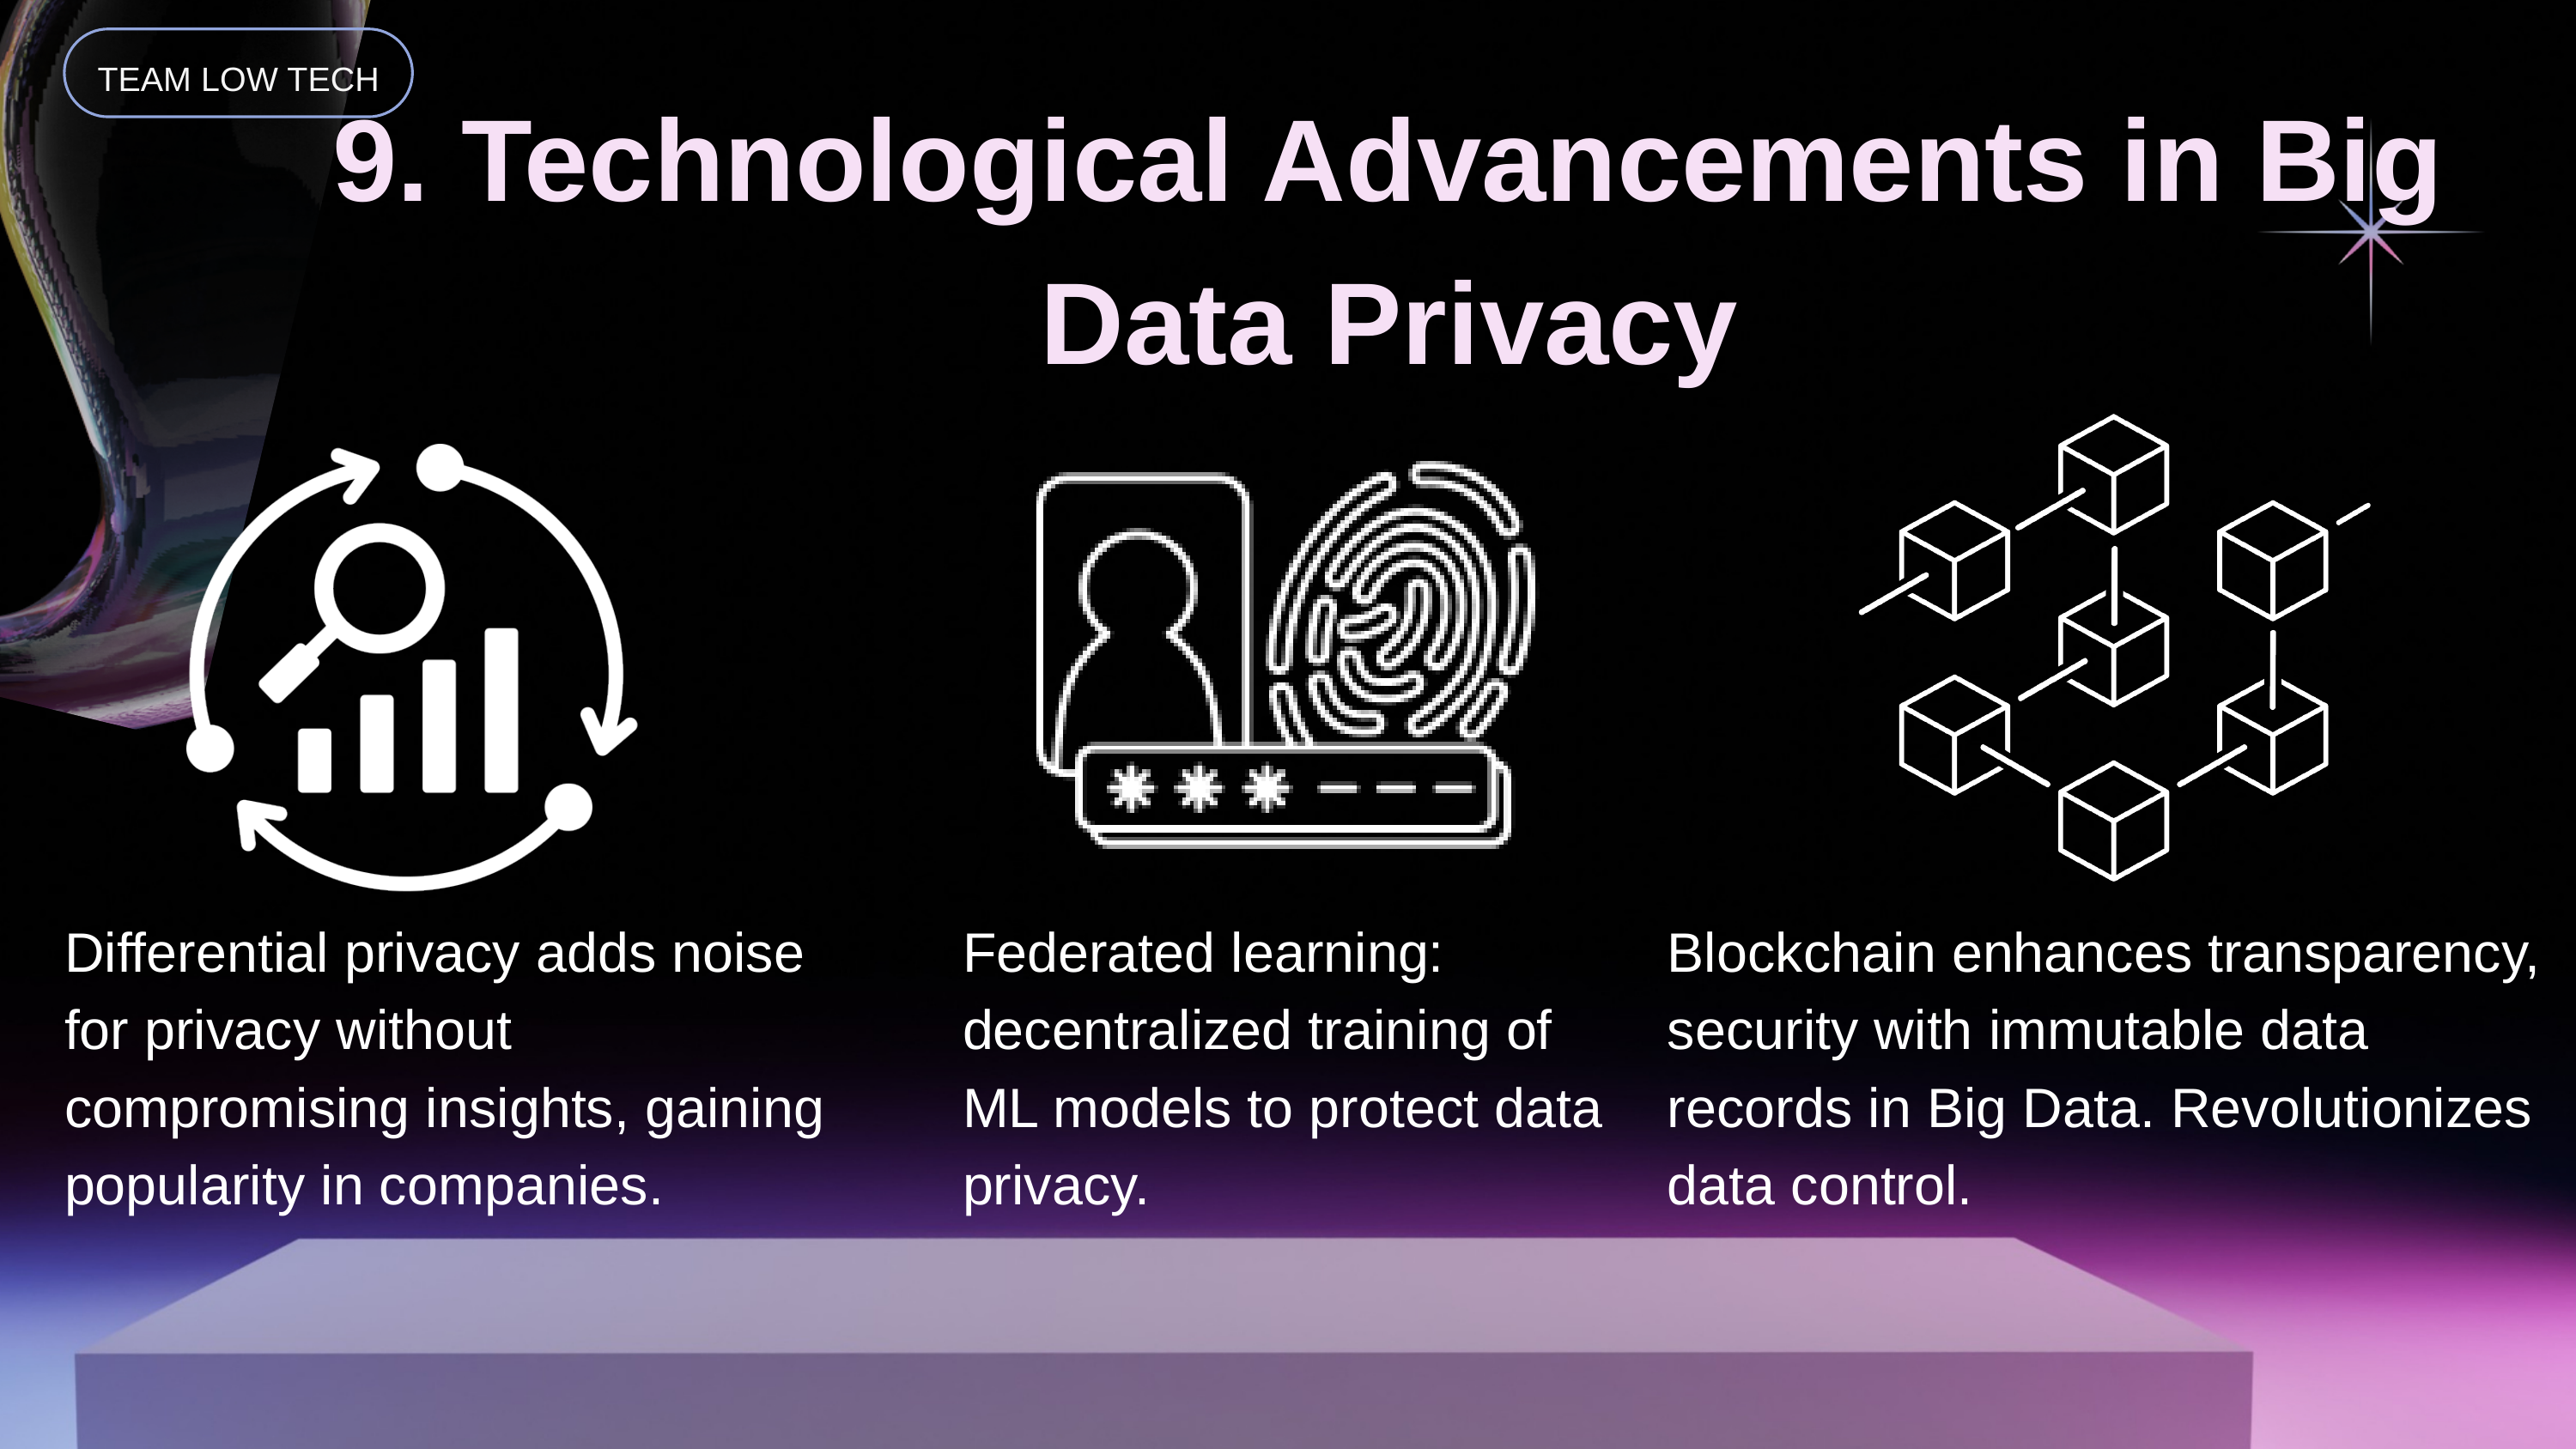

TEAM LOW TECH
9. Technological Advancements in Big Data Privacy

Differential privacy adds noise for privacy without compromising insights, gaining popularity in companies.
Federated learning: decentralized training of ML models to protect data privacy.
Blockchain enhances transparency, security with immutable data records in Big Data. Revolutionizes data control.